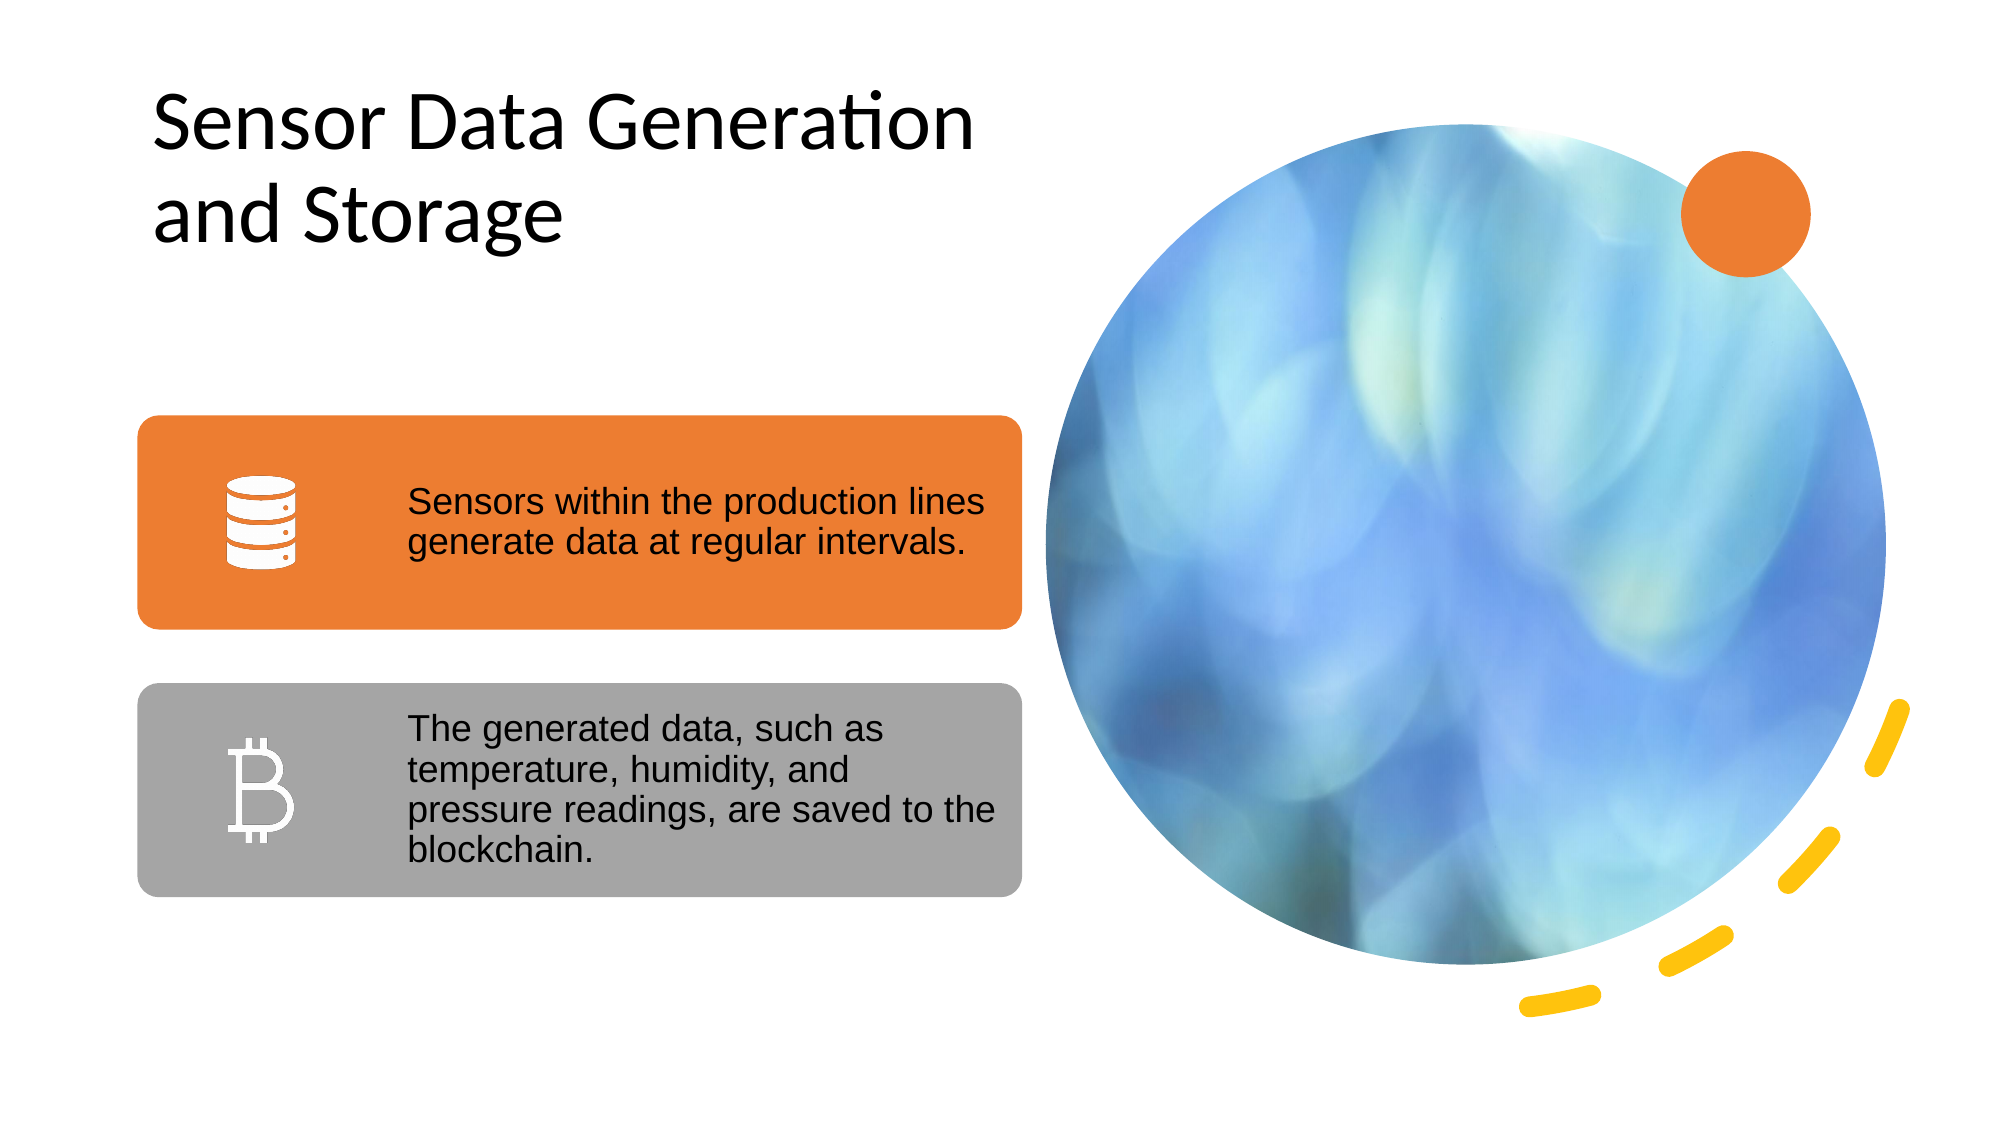

# Sensor Data Generation and Storage

Sensors within the production lines generate data at regular intervals.
The generated data, such as temperature, humidity, and pressure readings, are saved to the blockchain.